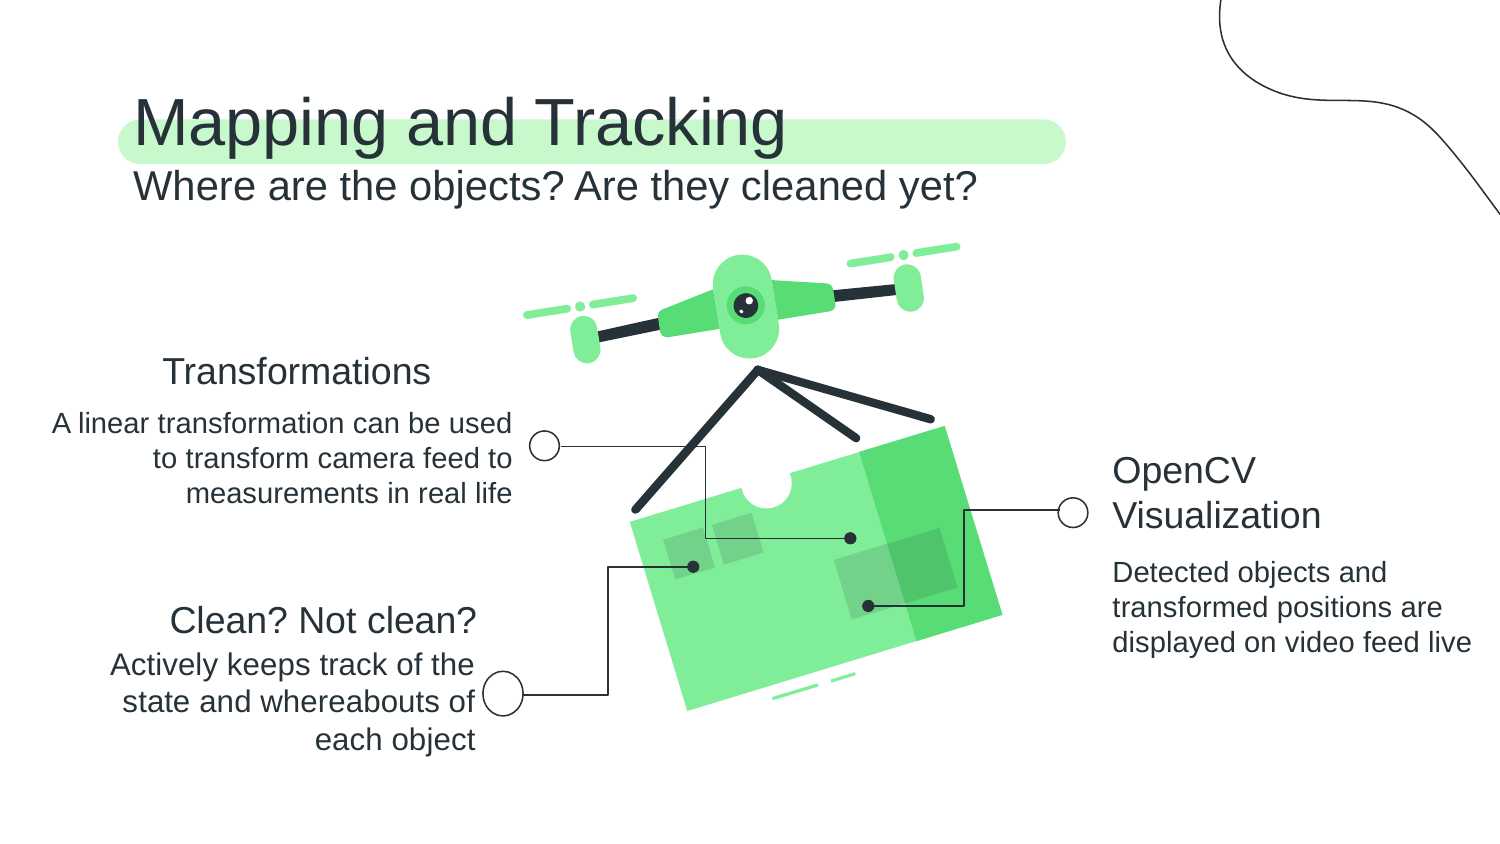

# Mapping and Tracking
Where are the objects? Are they cleaned yet?

Transformations

A linear transformation can be used to transform camera feed to measurements in real life
OpenCV Visualization

Detected objects and transformed positions are displayed on video feed live
Clean? Not clean?
Actively keeps track of the state and whereabouts of each object